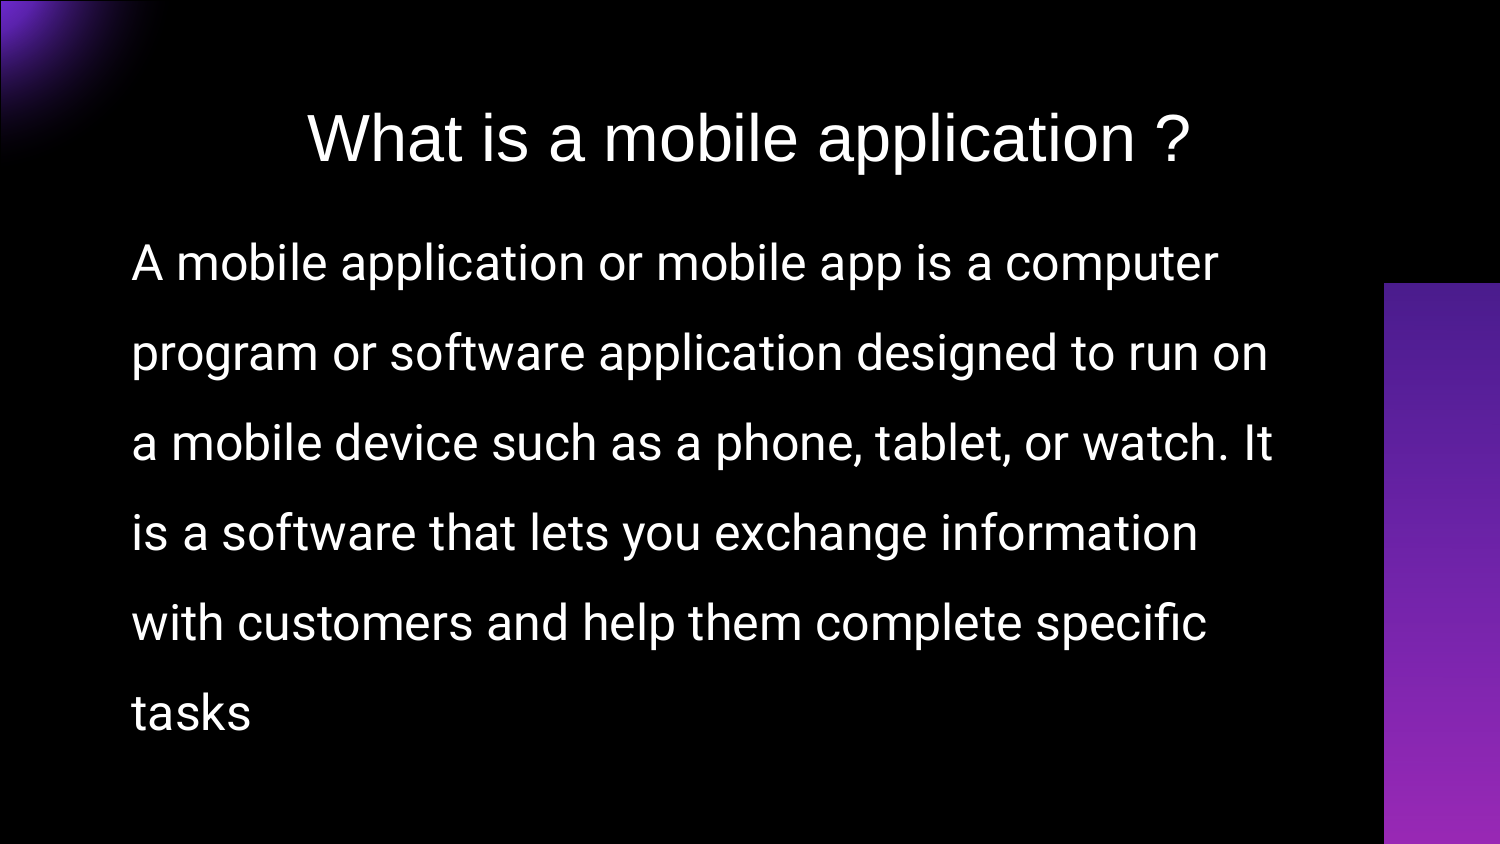

# What is a mobile application ?
A mobile application or mobile app is a computer program or software application designed to run on a mobile device such as a phone, tablet, or watch. It is a software that lets you exchange information with customers and help them complete specific tasks